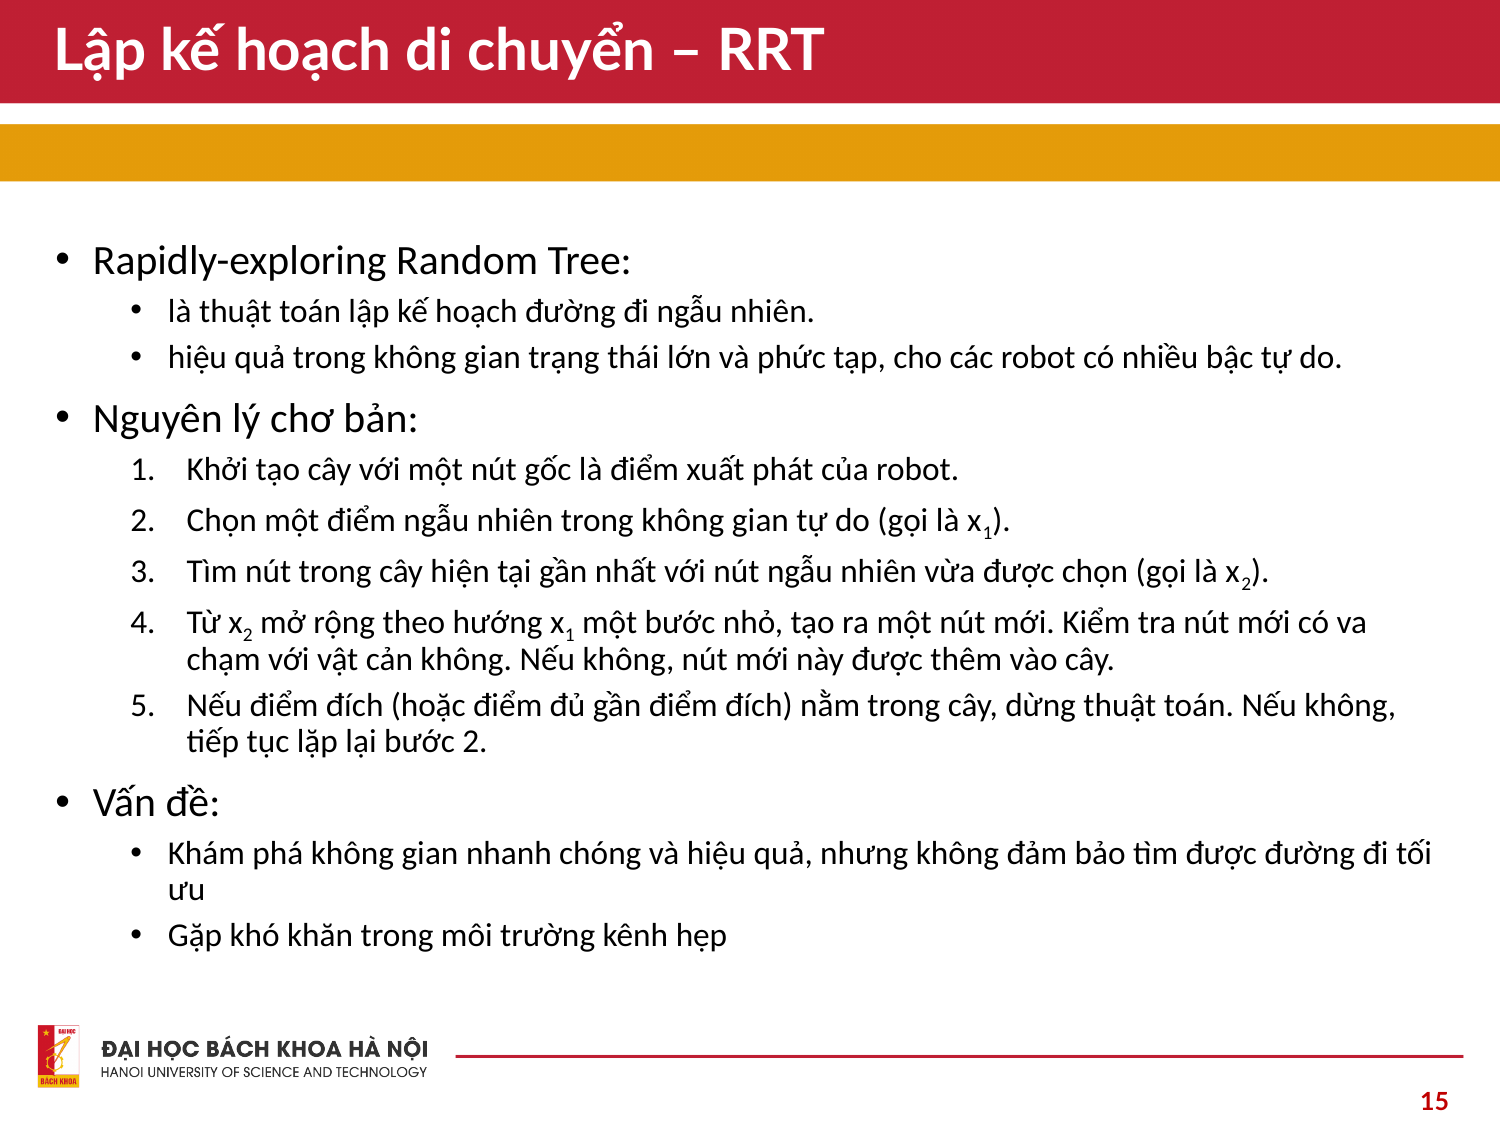

# Lập kế hoạch di chuyển – RRT
Rapidly-exploring Random Tree:
là thuật toán lập kế hoạch đường đi ngẫu nhiên.
hiệu quả trong không gian trạng thái lớn và phức tạp, cho các robot có nhiều bậc tự do.
Nguyên lý chơ bản:
Khởi tạo cây với một nút gốc là điểm xuất phát của robot.
Chọn một điểm ngẫu nhiên trong không gian tự do (gọi là x1).
Tìm nút trong cây hiện tại gần nhất với nút ngẫu nhiên vừa được chọn (gọi là x2).
Từ x2 mở rộng theo hướng x1 một bước nhỏ, tạo ra một nút mới. Kiểm tra nút mới có va chạm với vật cản không. Nếu không, nút mới này được thêm vào cây.
Nếu điểm đích (hoặc điểm đủ gần điểm đích) nằm trong cây, dừng thuật toán. Nếu không, tiếp tục lặp lại bước 2.
Vấn đề:
Khám phá không gian nhanh chóng và hiệu quả, nhưng không đảm bảo tìm được đường đi tối ưu
Gặp khó khăn trong môi trường kênh hẹp

15